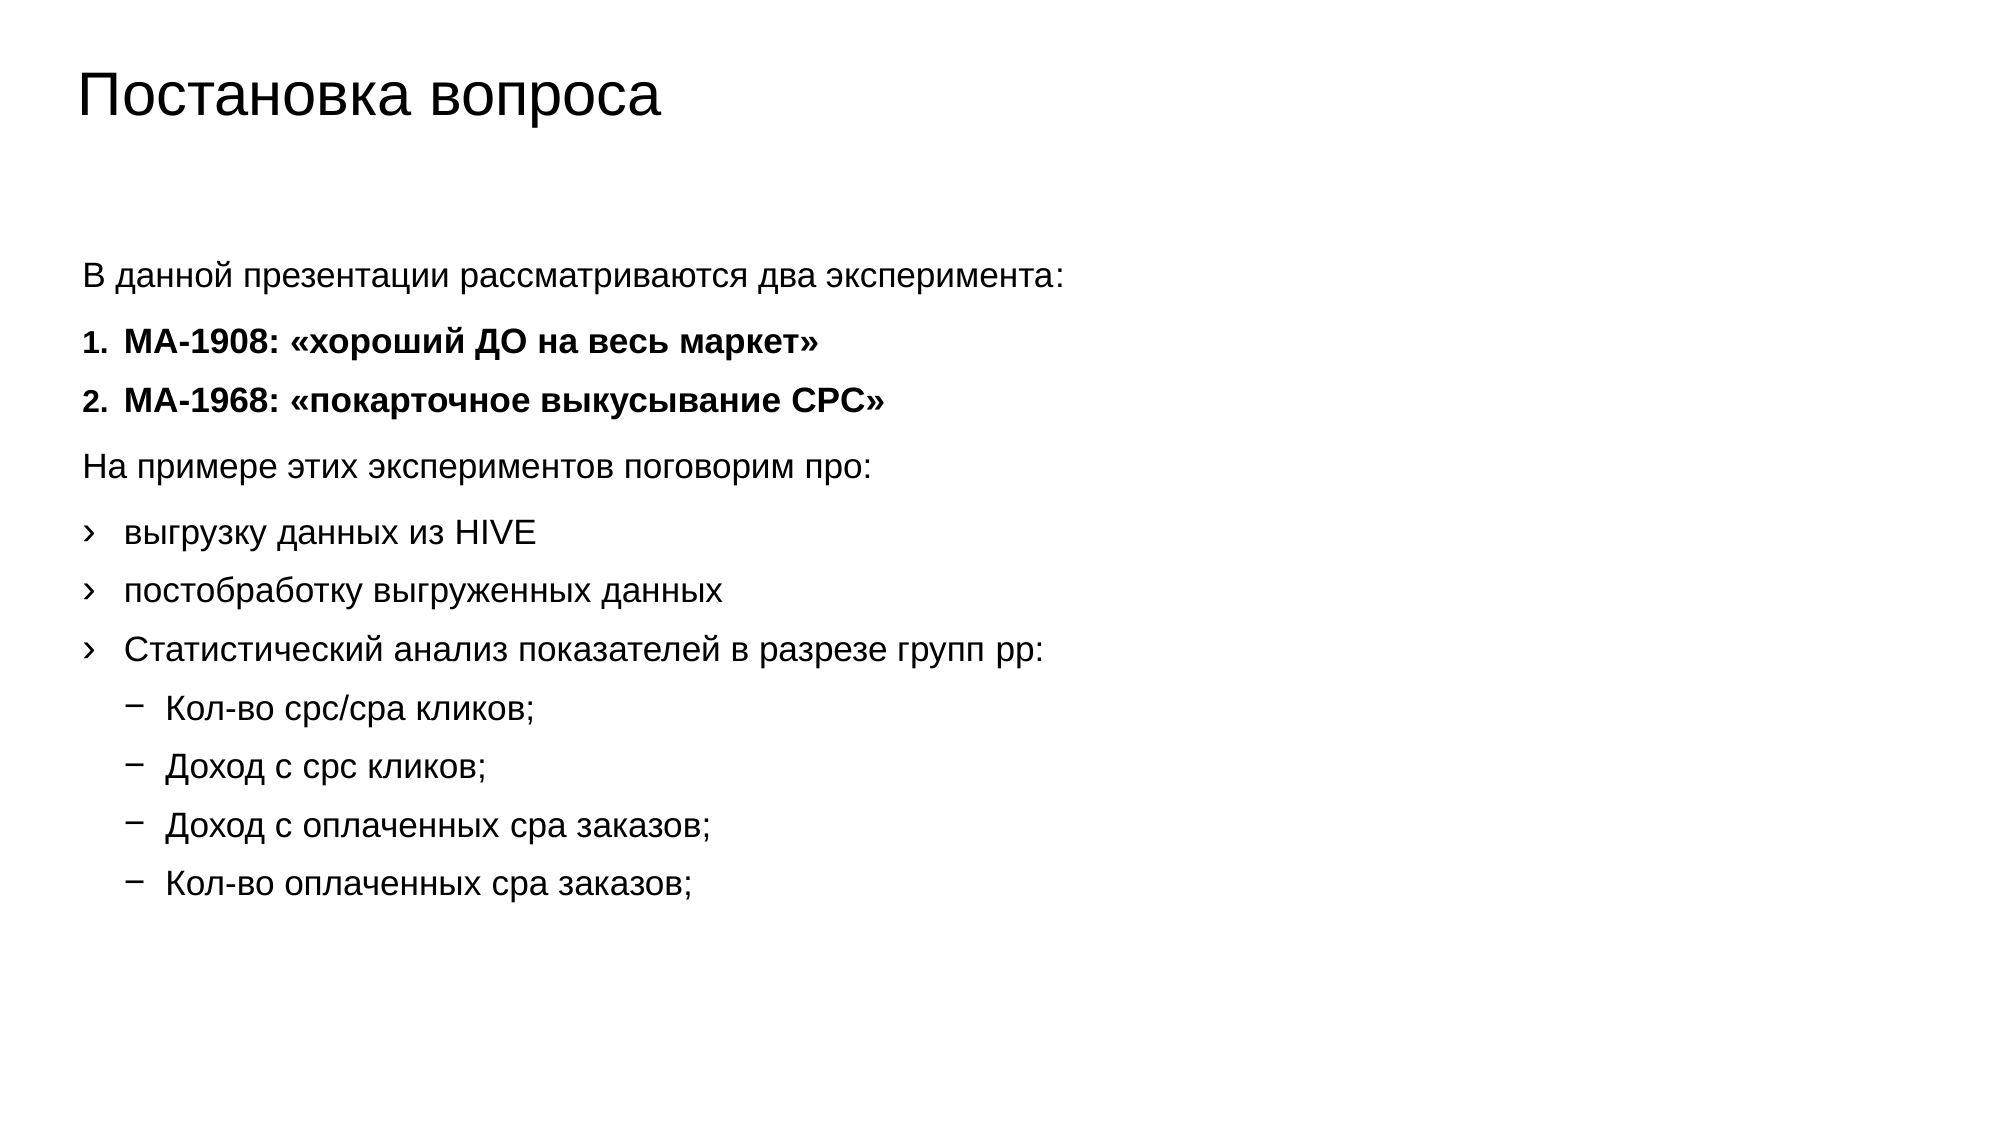

# Постановка вопроса
В данной презентации рассматриваются два эксперимента:
MA-1908: «хороший ДО на весь маркет»
MA-1968: «покарточное выкусывание CPC»
На примере этих экспериментов поговорим про:
выгрузку данных из HIVE
постобработку выгруженных данных
Статистический анализ показателей в разрезе групп pp:
Кол-во cpc/cpa кликов;
Доход с cpc кликов;
Доход с оплаченных cpa заказов;
Кол-во оплаченных cpa заказов;